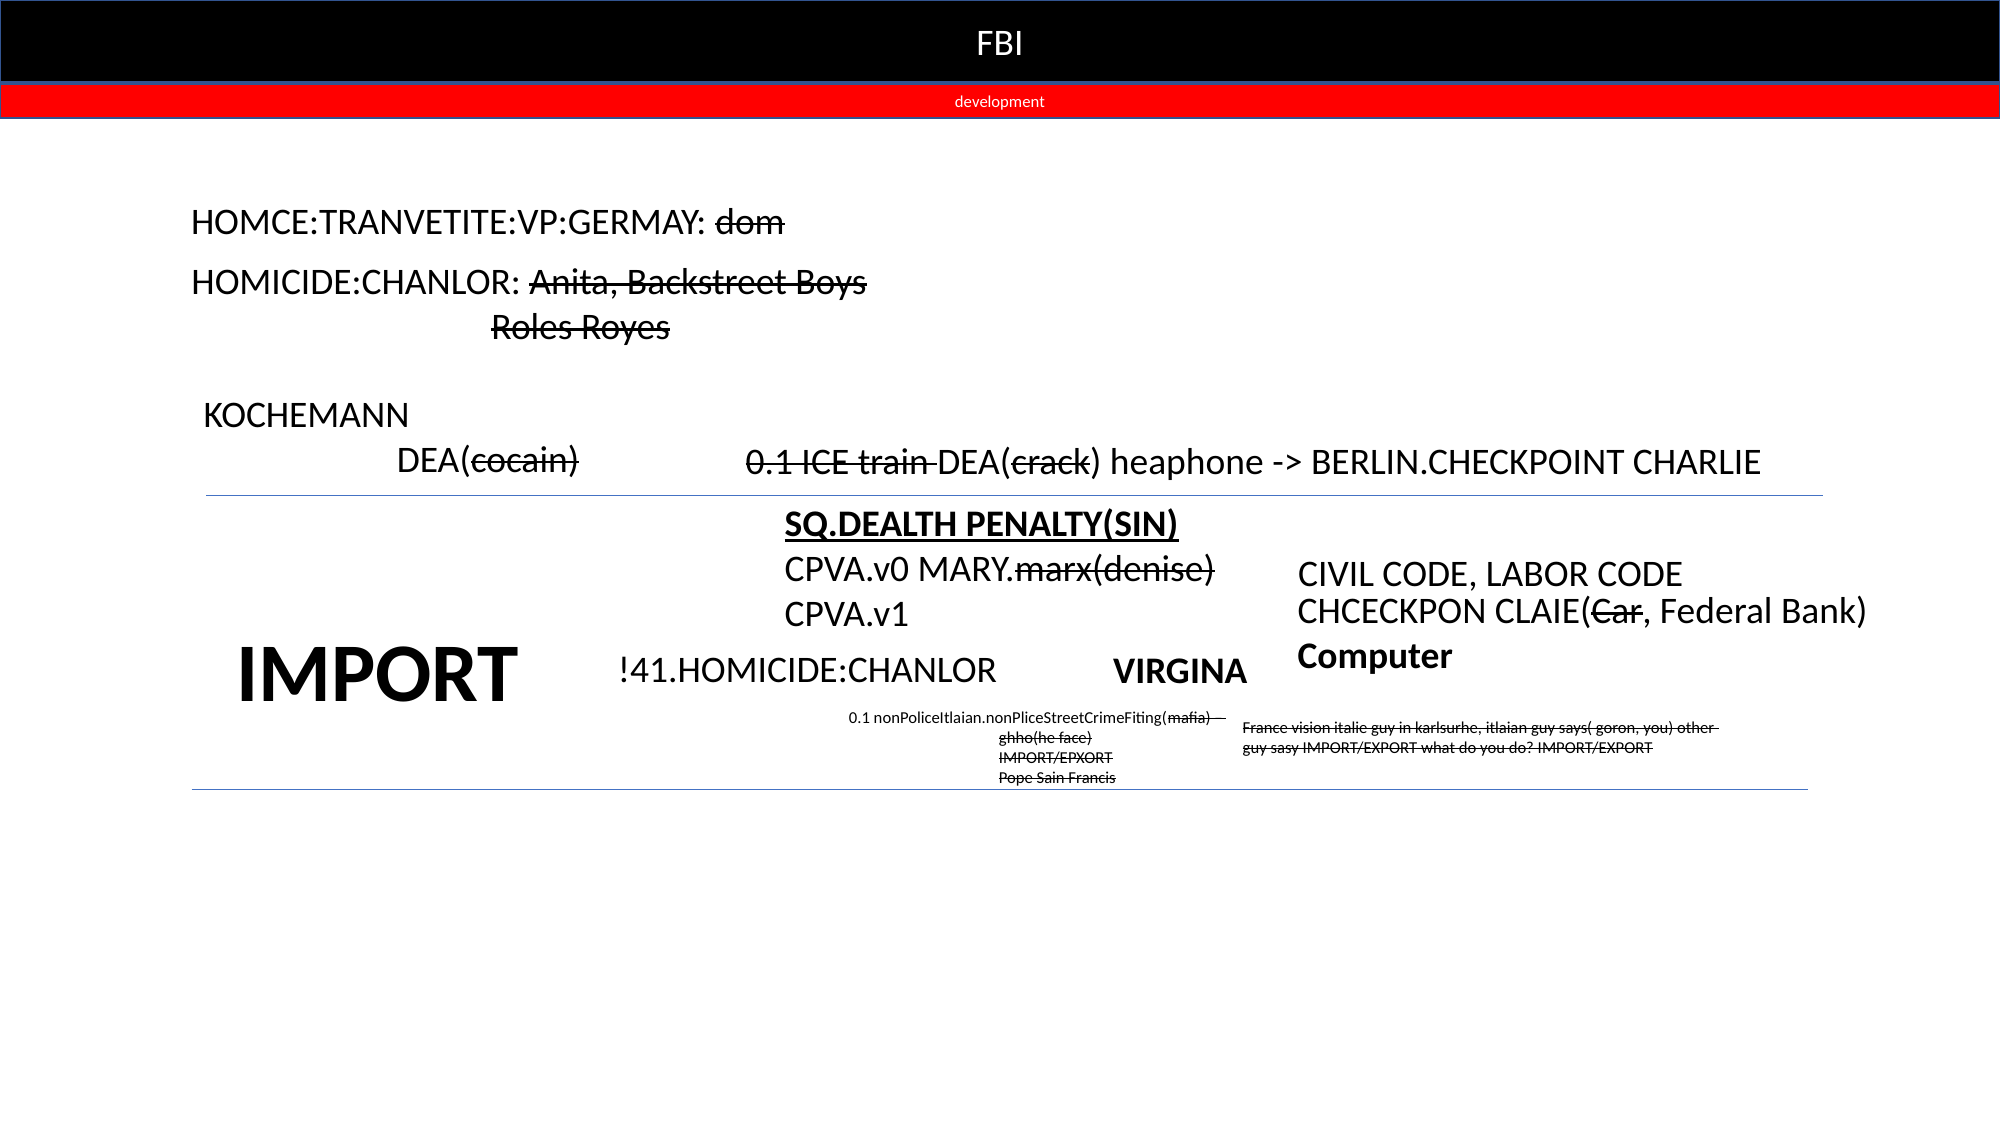

FBI
FBI
development
HOMCE:TRANVETITE:VP:GERMAY: dom
HOMICIDE:CHANLOR: Anita, Backstreet Boys
		Roles Royes
KOCHEMANN
DEA(cocain)
0.1 ICE train DEA(crack) heaphone -> BERLIN.CHECKPOINT CHARLIE
SQ.DEALTH PENALTY(SIN)
CPVA.v0 MARY.marx(denise)
CPVA.v1
CIVIL CODE, LABOR CODE
CHCECKPON CLAIE(Car, Federal Bank)
Computer
IMPORT
!41.HOMICIDE:CHANLOR
VIRGINA
0.1 nonPoliceItlaian.nonPliceStreetCrimeFiting(mafia) –
	ghho(he face)
	IMPORT/EPXORT
	Pope Sain Francis
France vision italie guy in karlsurhe, itlaian guy says( goron, you) other
guy sasy IMPORT/EXPORT what do you do? IMPORT/EXPORT